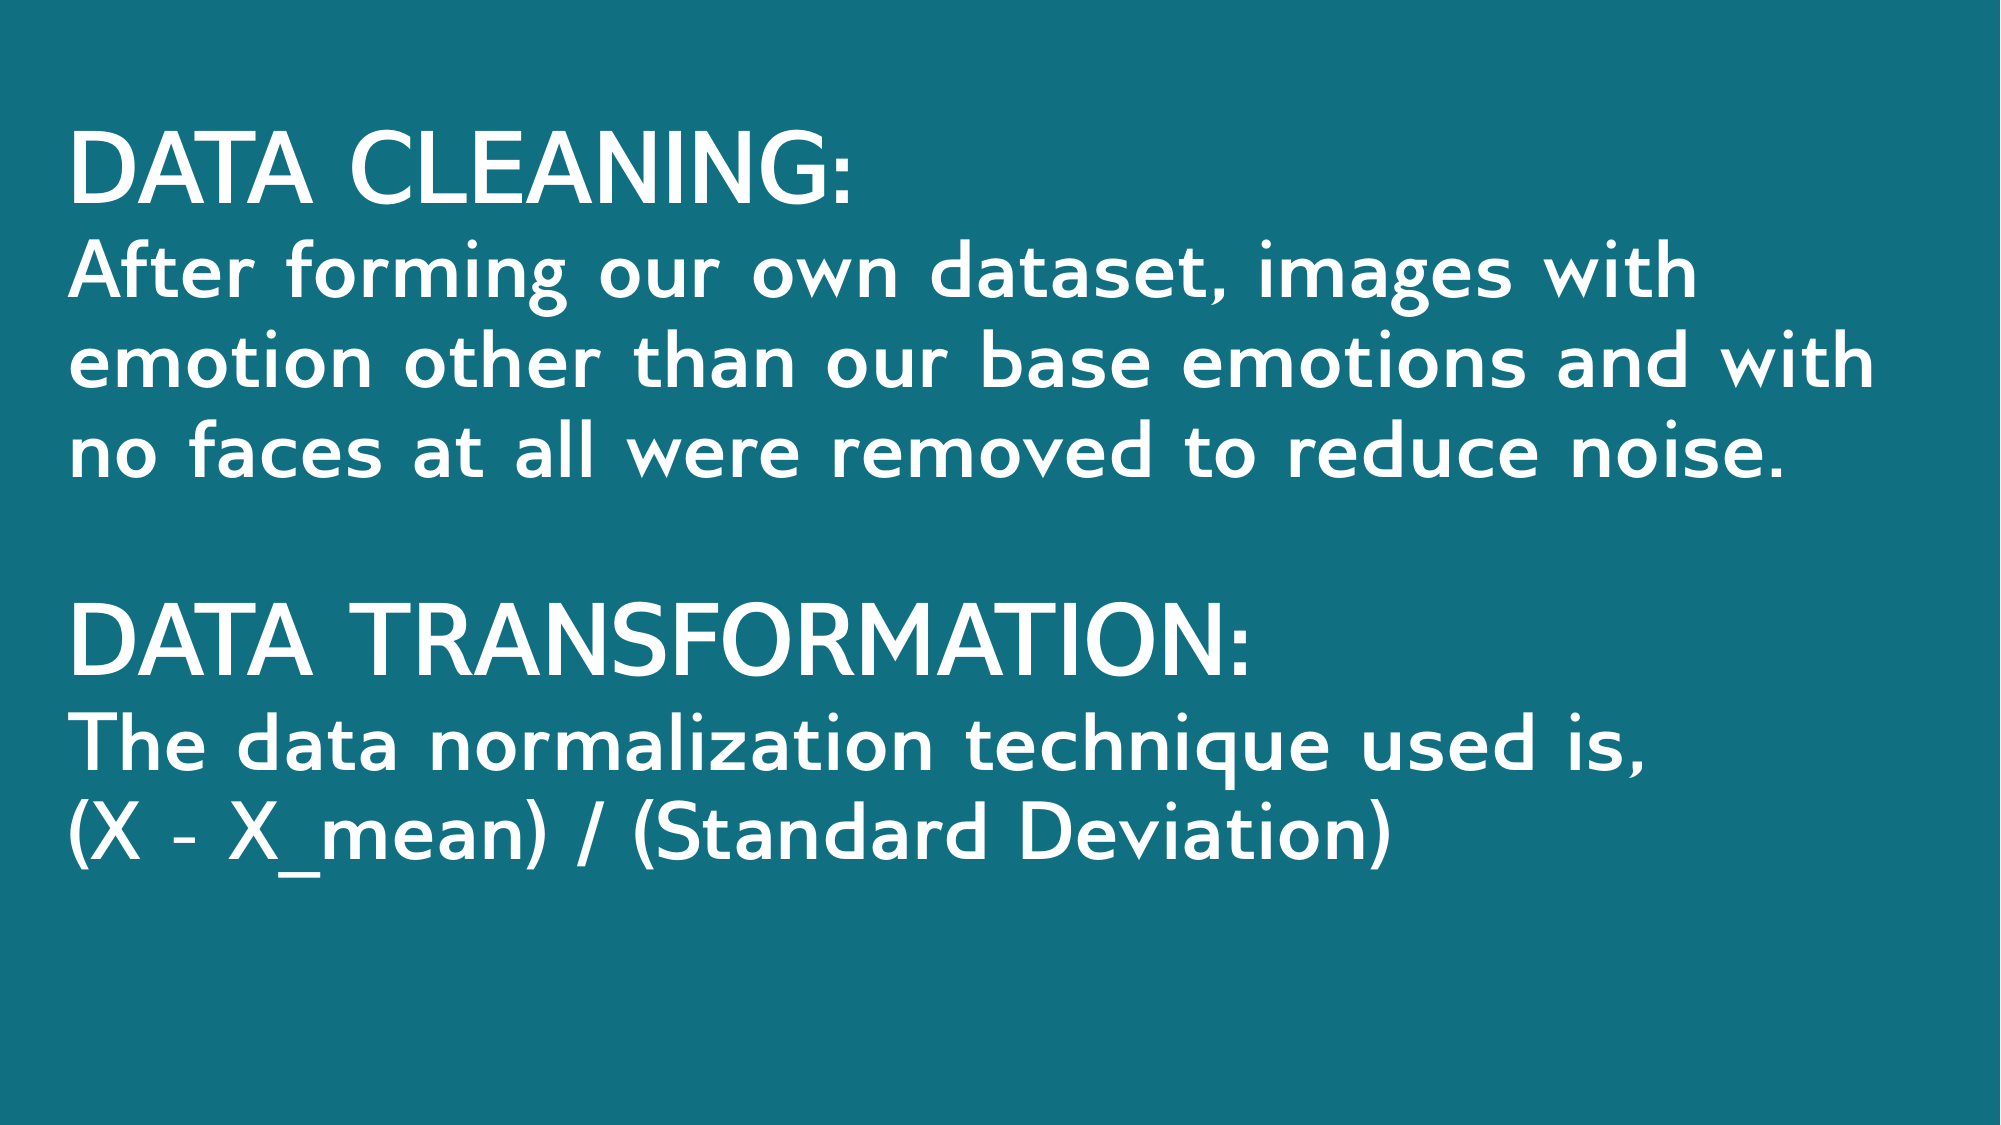

# DATA CLEANING: After forming our own dataset, images with emotion other than our base emotions and with no faces at all were removed to reduce noise. DATA TRANSFORMATION: The data normalization technique used is, (X - X_mean) / (Standard Deviation)
14